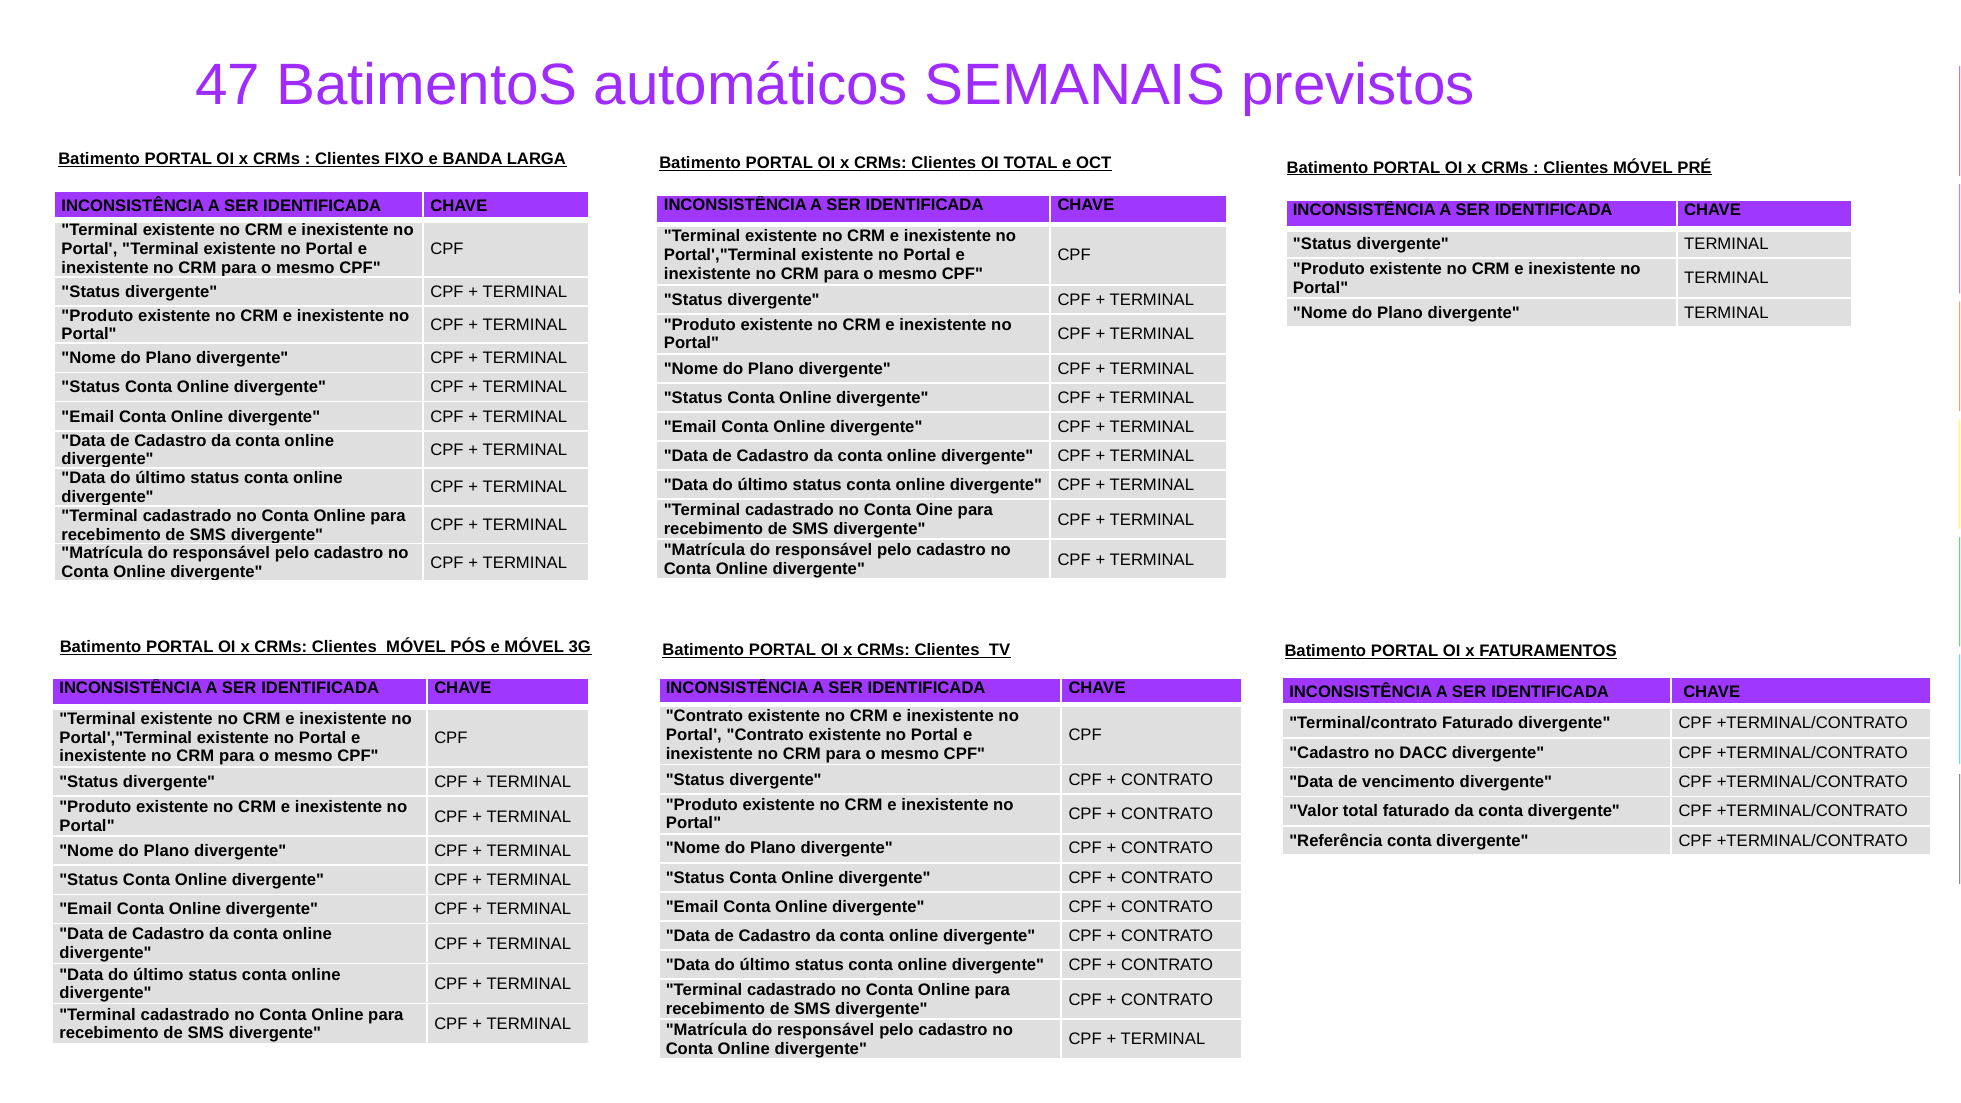

# 47 BatimentoS automáticos SEMANAIS previstos
Batimento PORTAL OI x CRMs : Clientes FIXO e BANDA LARGA
Batimento PORTAL OI x CRMs: Clientes OI TOTAL e OCT
Batimento PORTAL OI x CRMs : Clientes MÓVEL PRÉ
| INCONSISTÊNCIA A SER IDENTIFICADA | CHAVE |
| --- | --- |
| "Terminal existente no CRM e inexistente no Portal', "Terminal existente no Portal e inexistente no CRM para o mesmo CPF" | CPF |
| "Status divergente" | CPF + TERMINAL |
| "Produto existente no CRM e inexistente no Portal" | CPF + TERMINAL |
| "Nome do Plano divergente" | CPF + TERMINAL |
| "Status Conta Online divergente" | CPF + TERMINAL |
| "Email Conta Online divergente" | CPF + TERMINAL |
| "Data de Cadastro da conta online divergente" | CPF + TERMINAL |
| "Data do último status conta online divergente" | CPF + TERMINAL |
| "Terminal cadastrado no Conta Online para recebimento de SMS divergente" | CPF + TERMINAL |
| "Matrícula do responsável pelo cadastro no Conta Online divergente" | CPF + TERMINAL |
| INCONSISTÊNCIA A SER IDENTIFICADA | CHAVE |
| --- | --- |
| "Terminal existente no CRM e inexistente no Portal',"Terminal existente no Portal e inexistente no CRM para o mesmo CPF" | CPF |
| "Status divergente" | CPF + TERMINAL |
| "Produto existente no CRM e inexistente no Portal" | CPF + TERMINAL |
| "Nome do Plano divergente" | CPF + TERMINAL |
| "Status Conta Online divergente" | CPF + TERMINAL |
| "Email Conta Online divergente" | CPF + TERMINAL |
| "Data de Cadastro da conta online divergente" | CPF + TERMINAL |
| "Data do último status conta online divergente" | CPF + TERMINAL |
| "Terminal cadastrado no Conta Oine para recebimento de SMS divergente" | CPF + TERMINAL |
| "Matrícula do responsável pelo cadastro no Conta Online divergente" | CPF + TERMINAL |
| INCONSISTÊNCIA A SER IDENTIFICADA | CHAVE |
| --- | --- |
| "Status divergente" | TERMINAL |
| "Produto existente no CRM e inexistente no Portal" | TERMINAL |
| "Nome do Plano divergente" | TERMINAL |
Batimento PORTAL OI x CRMs: Clientes  MÓVEL PÓS e MÓVEL 3G
Batimento PORTAL OI x CRMs: Clientes  TV
Batimento PORTAL OI x FATURAMENTOS
| INCONSISTÊNCIA A SER IDENTIFICADA | CHAVE |
| --- | --- |
| "Terminal/contrato Faturado divergente" | CPF +TERMINAL/CONTRATO |
| "Cadastro no DACC divergente" | CPF +TERMINAL/CONTRATO |
| "Data de vencimento divergente" | CPF +TERMINAL/CONTRATO |
| "Valor total faturado da conta divergente" | CPF +TERMINAL/CONTRATO |
| "Referência conta divergente" | CPF +TERMINAL/CONTRATO |
| INCONSISTÊNCIA A SER IDENTIFICADA | CHAVE |
| --- | --- |
| "Terminal existente no CRM e inexistente no Portal',"Terminal existente no Portal e inexistente no CRM para o mesmo CPF" | CPF |
| "Status divergente" | CPF + TERMINAL |
| "Produto existente no CRM e inexistente no Portal" | CPF + TERMINAL |
| "Nome do Plano divergente" | CPF + TERMINAL |
| "Status Conta Online divergente" | CPF + TERMINAL |
| "Email Conta Online divergente" | CPF + TERMINAL |
| "Data de Cadastro da conta online divergente" | CPF + TERMINAL |
| "Data do último status conta online divergente" | CPF + TERMINAL |
| "Terminal cadastrado no Conta Online para recebimento de SMS divergente" | CPF + TERMINAL |
| INCONSISTÊNCIA A SER IDENTIFICADA | CHAVE |
| --- | --- |
| "Contrato existente no CRM e inexistente no Portal', "Contrato existente no Portal e inexistente no CRM para o mesmo CPF" | CPF |
| "Status divergente" | CPF + CONTRATO |
| "Produto existente no CRM e inexistente no Portal" | CPF + CONTRATO |
| "Nome do Plano divergente" | CPF + CONTRATO |
| "Status Conta Online divergente" | CPF + CONTRATO |
| "Email Conta Online divergente" | CPF + CONTRATO |
| "Data de Cadastro da conta online divergente" | CPF + CONTRATO |
| "Data do último status conta online divergente" | CPF + CONTRATO |
| "Terminal cadastrado no Conta Online para recebimento de SMS divergente" | CPF + CONTRATO |
| "Matrícula do responsável pelo cadastro no Conta Online divergente" | CPF + TERMINAL |